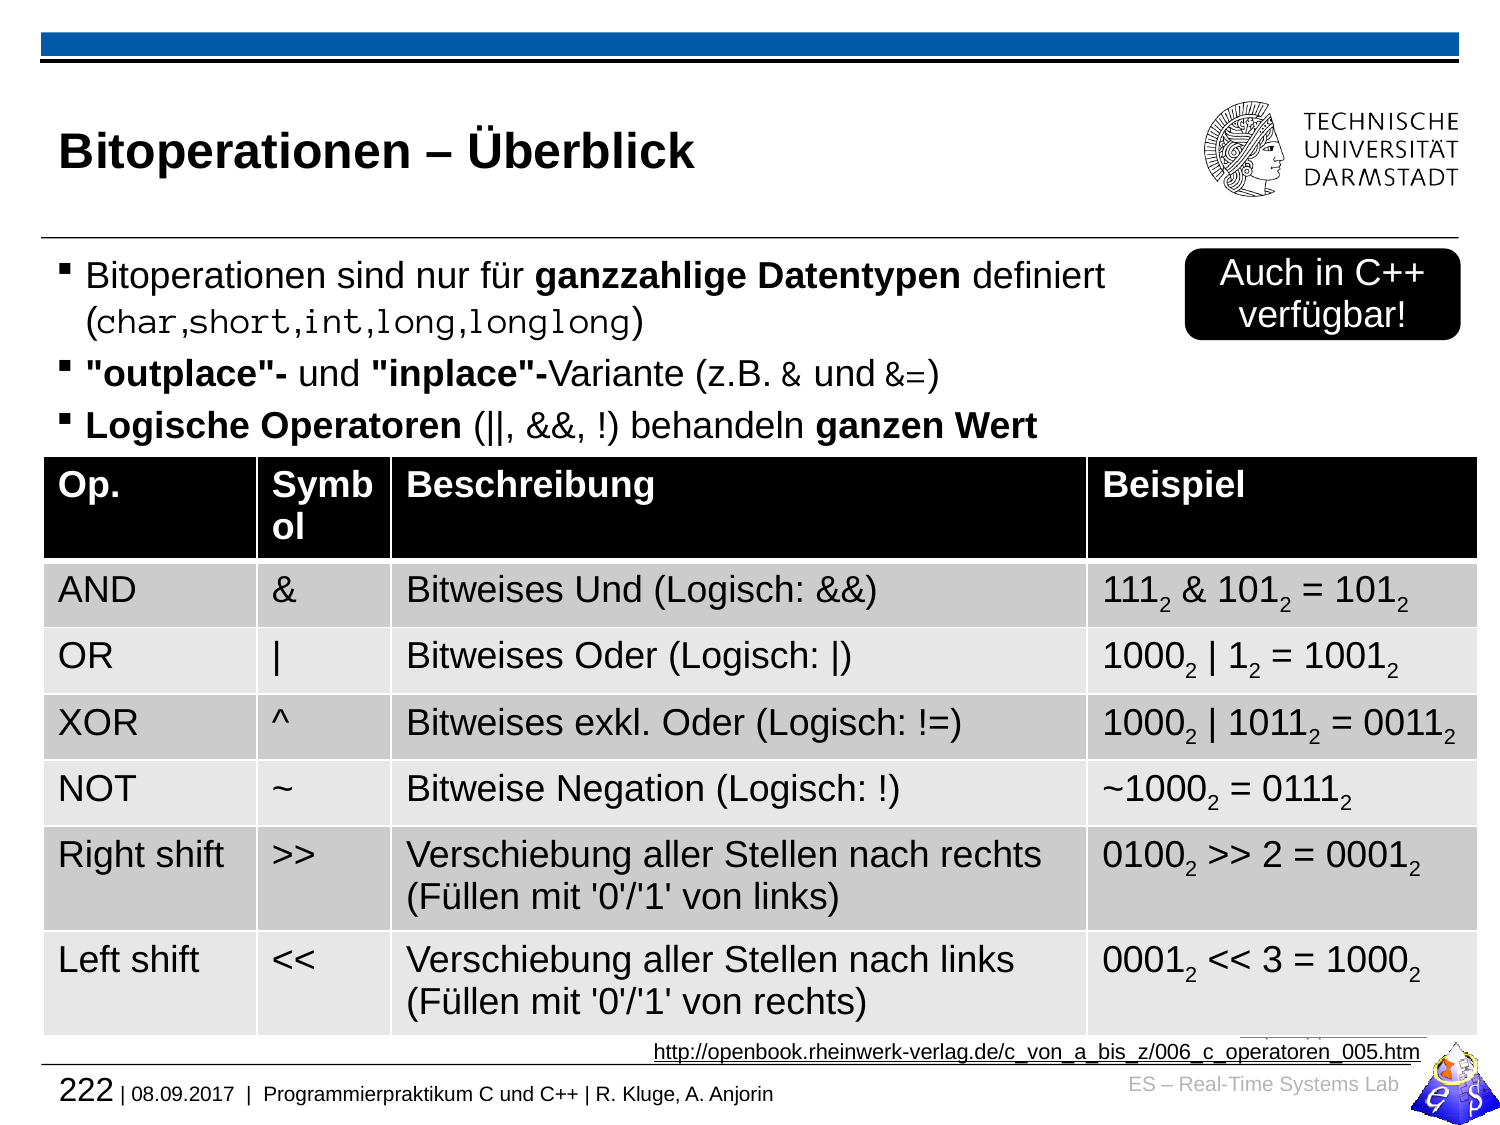

# Bitoperationen – Überblick
Bitoperationen sind nur für ganzzahlige Datentypen definiert (char,short,int,long,longlong)
"outplace"- und "inplace"-Variante (z.B. & und &=)
Logische Operatoren (||, &&, !) behandeln ganzen Wert

Auch in C++ verfügbar!
| Op. | Symbol | Beschreibung | Beispiel |
| --- | --- | --- | --- |
| AND | & | Bitweises Und (Logisch: &&) | 1112 & 1012 = 1012 |
| OR | | | Bitweises Oder (Logisch: |) | 10002 | 12 = 10012 |
| XOR | ^ | Bitweises exkl. Oder (Logisch: !=) | 10002 | 10112 = 00112 |
| NOT | ~ | Bitweise Negation (Logisch: !) | ~10002 = 01112 |
| Right shift | >> | Verschiebung aller Stellen nach rechts (Füllen mit '0'/'1' von links) | 01002 >> 2 = 00012 |
| Left shift | << | Verschiebung aller Stellen nach links (Füllen mit '0'/'1' von rechts) | 00012 << 3 = 10002 |
http://cpp.sh/76cw6
http://openbook.rheinwerk-verlag.de/c_von_a_bis_z/006_c_operatoren_005.htm